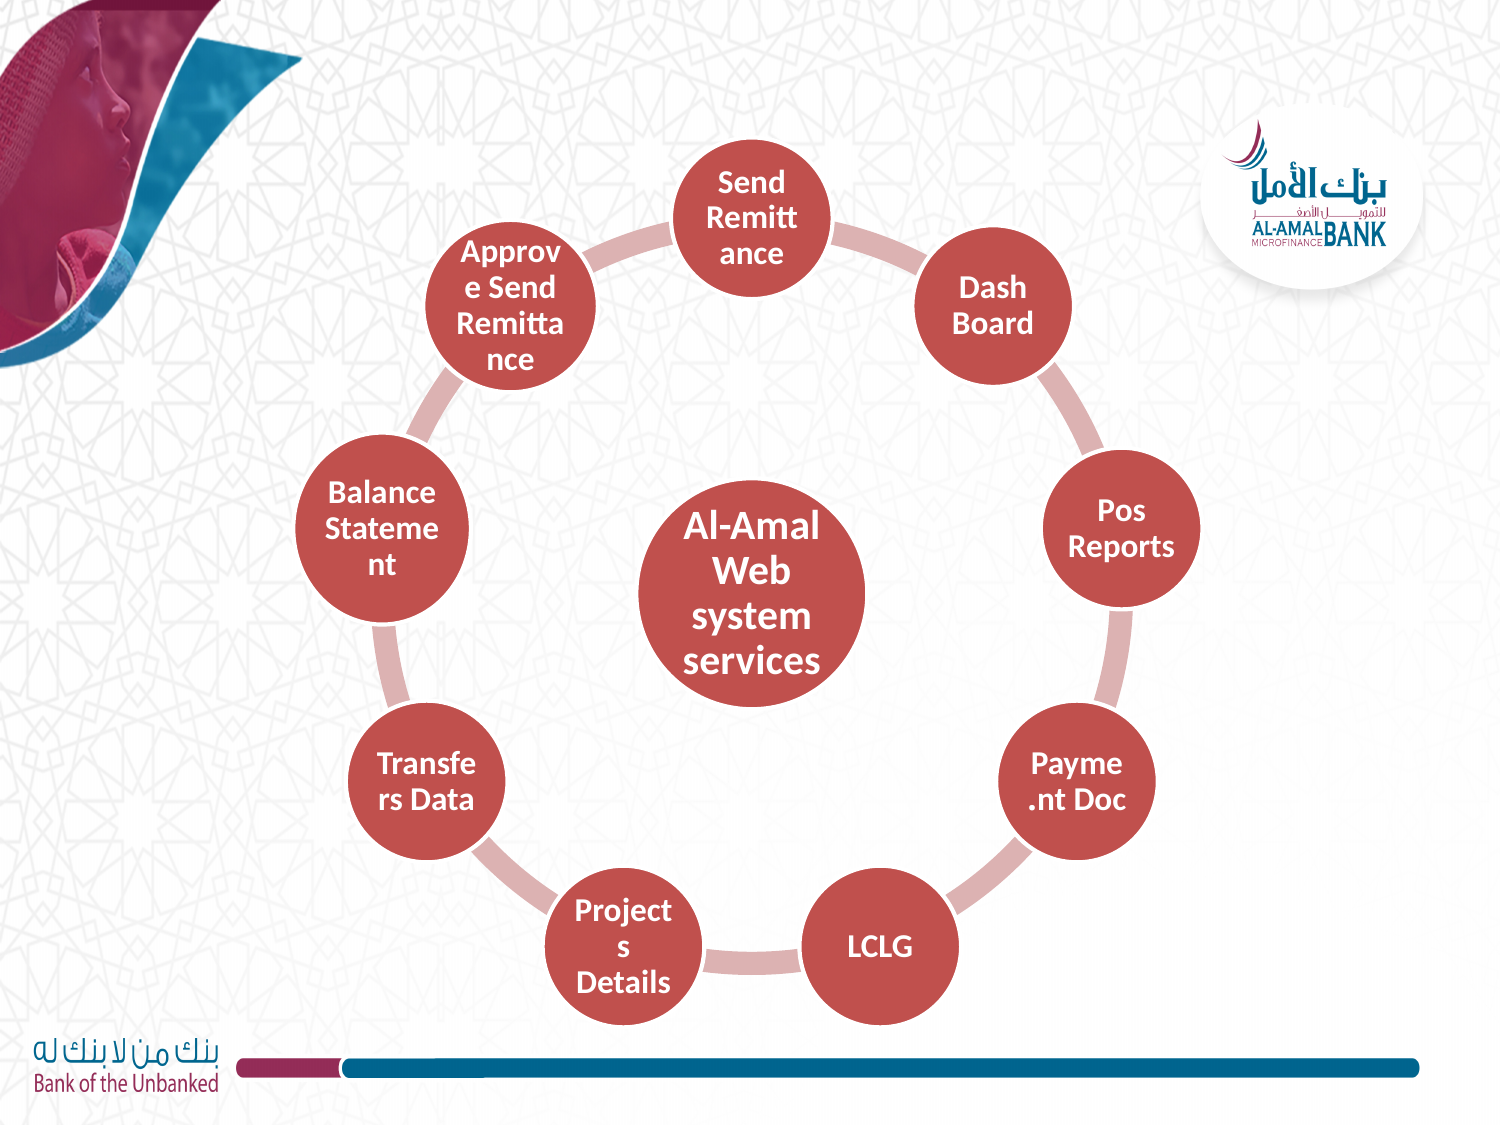

Al-Amal Web system services
Send Remittance
Dash Board
Pos Reports
Payment Doc.
LCLG
Projects Details
Transfers Data
Balance Statement
Approve Send Remittance